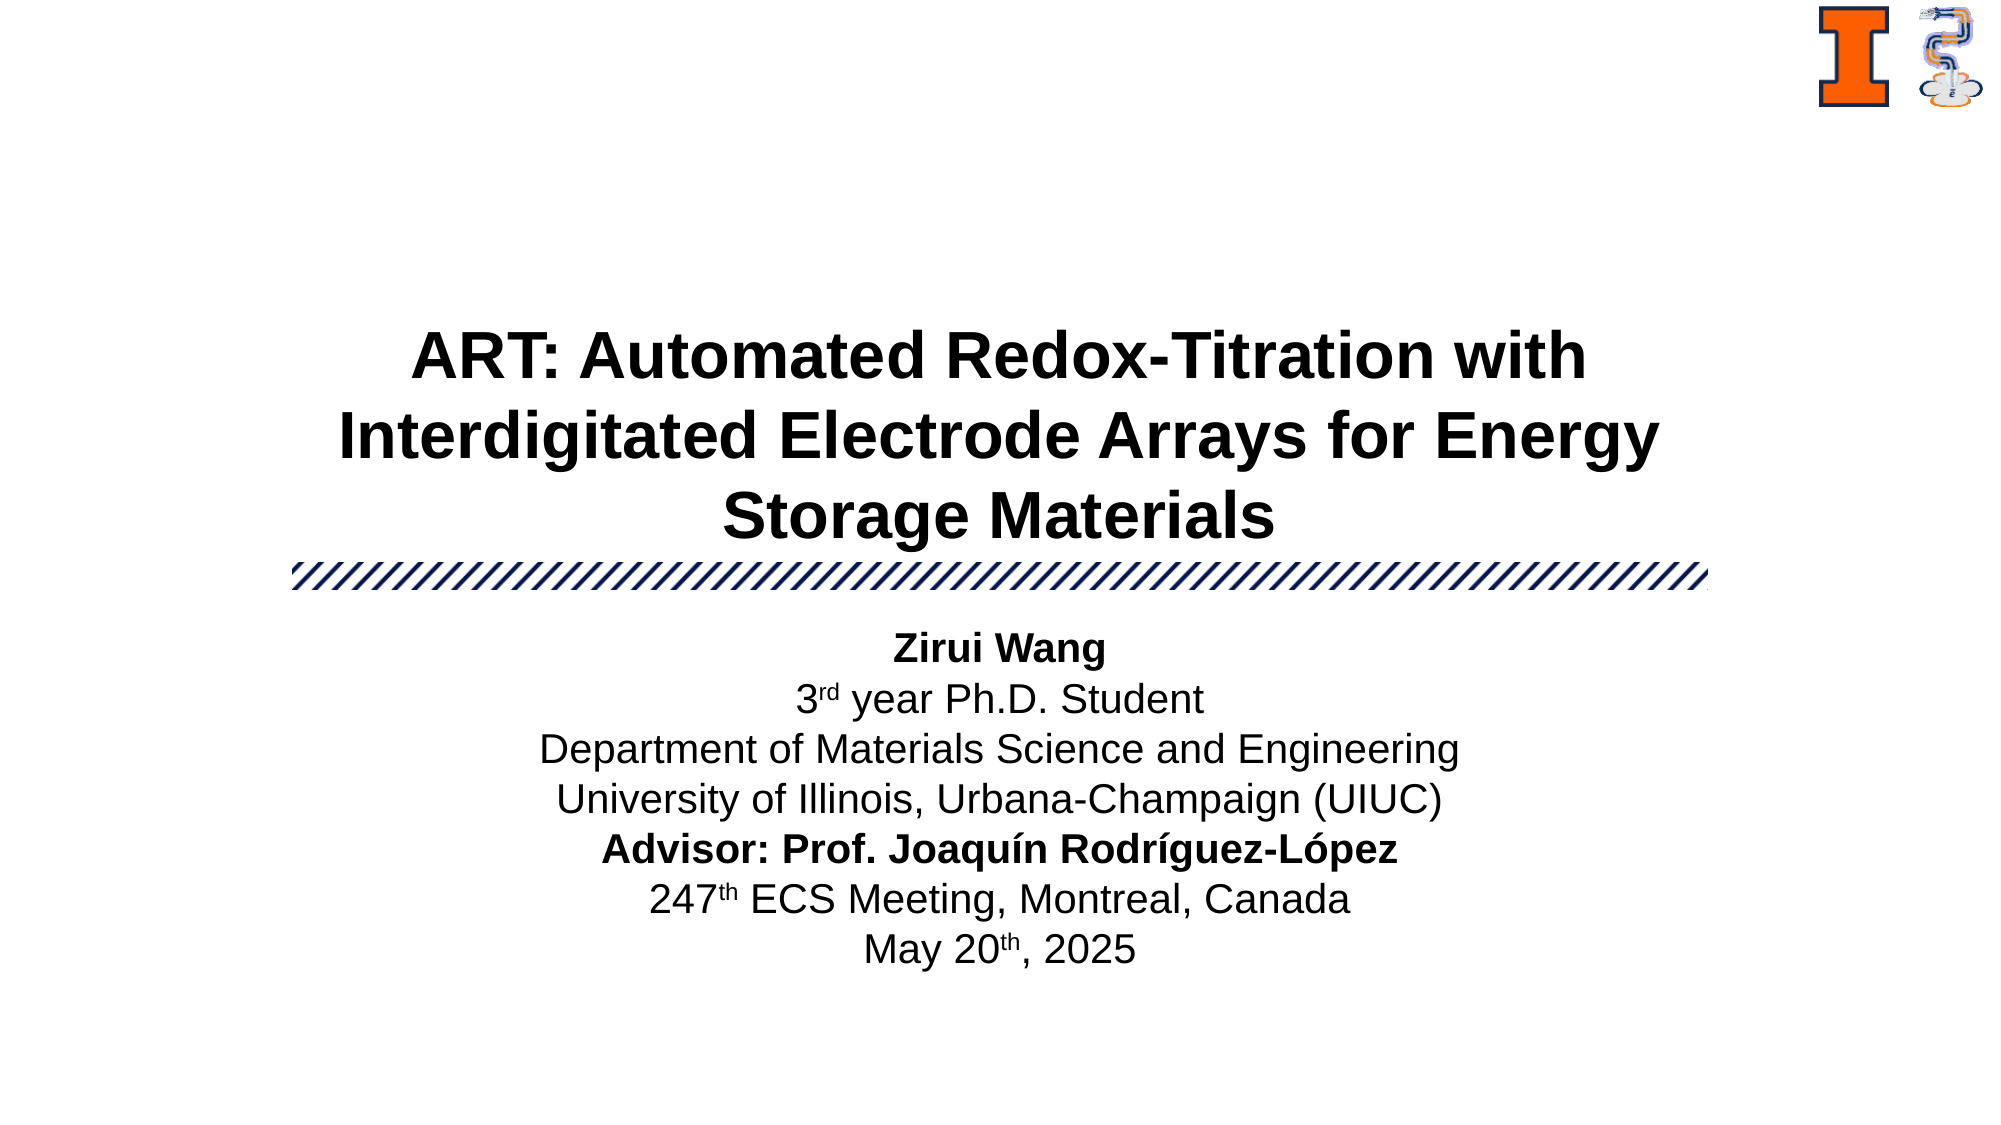

ART: Automated Redox-Titration with Interdigitated Electrode Arrays for Energy Storage Materials
Zirui Wang
3rd year Ph.D. Student
Department of Materials Science and Engineering University of Illinois, Urbana-Champaign (UIUC)
Advisor: Prof. Joaquín Rodríguez-López
247th ECS Meeting, Montreal, Canada
May 20th, 2025